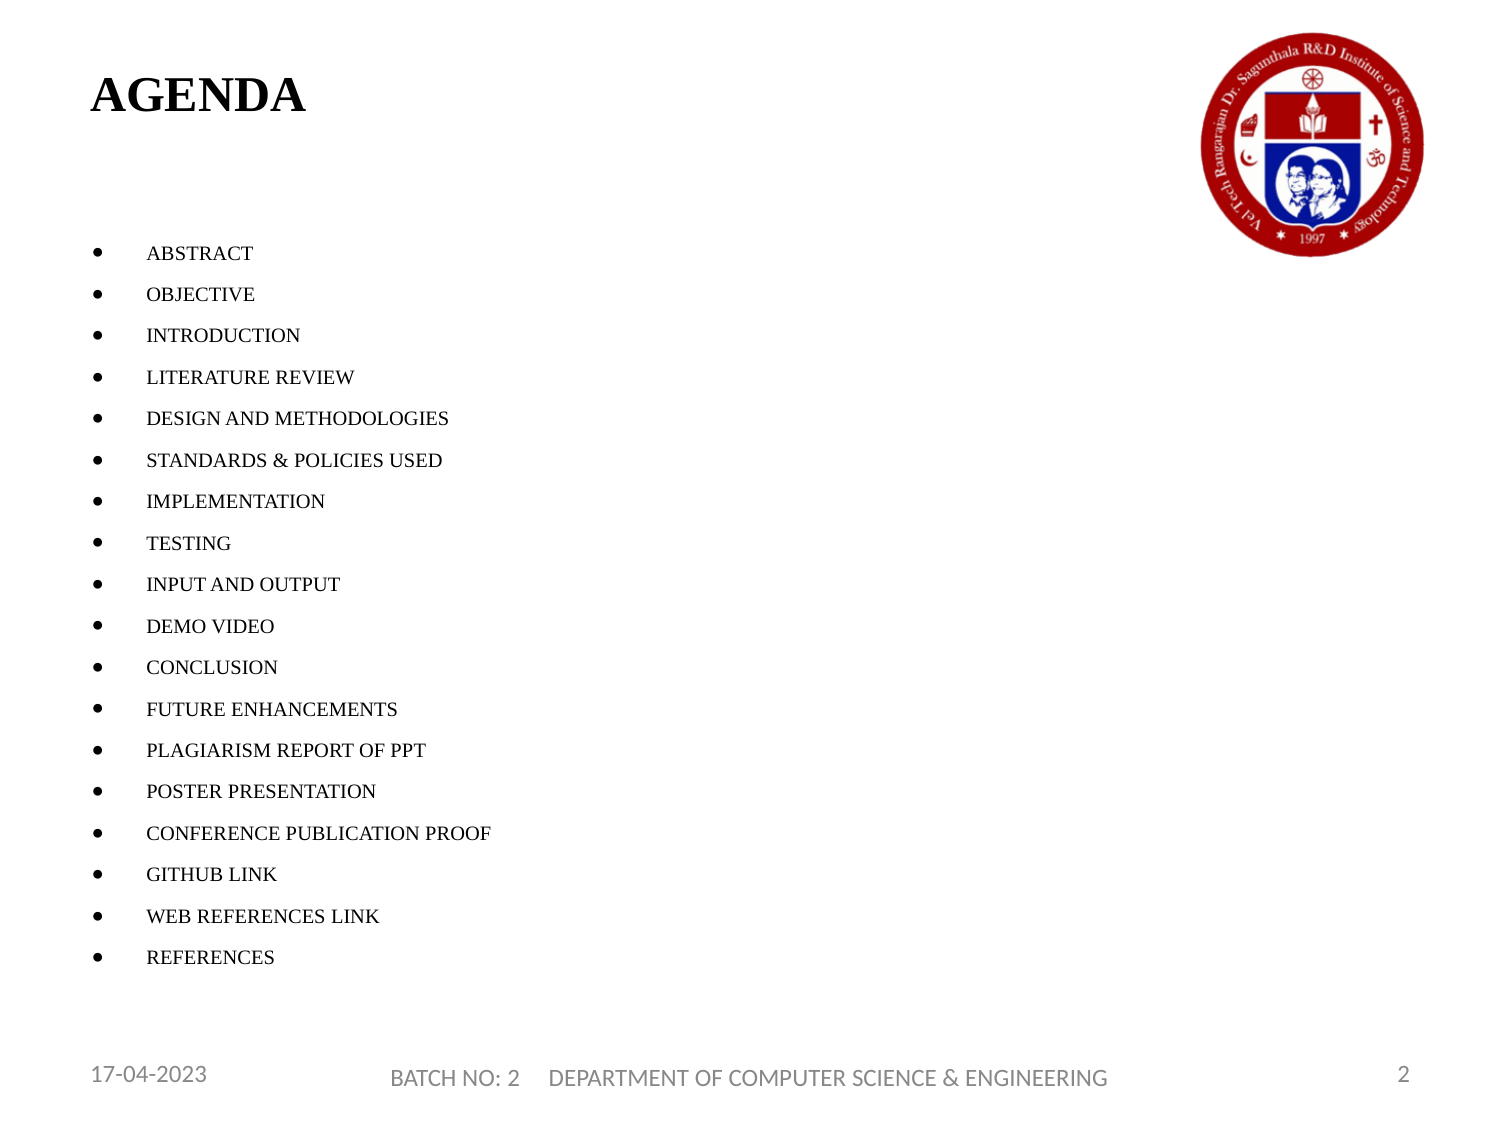

AGENDA
ABSTRACT
OBJECTIVE
INTRODUCTION
LITERATURE REVIEW
DESIGN AND METHODOLOGIES
STANDARDS & POLICIES USED
IMPLEMENTATION
TESTING
INPUT AND OUTPUT
DEMO VIDEO
CONCLUSION
FUTURE ENHANCEMENTS
PLAGIARISM REPORT OF PPT
POSTER PRESENTATION
CONFERENCE PUBLICATION PROOF
GITHUB LINK
WEB REFERENCES LINK
REFERENCES

17-04-2023
BATCH NO: 2     DEPARTMENT OF COMPUTER SCIENCE & ENGINEERING
2